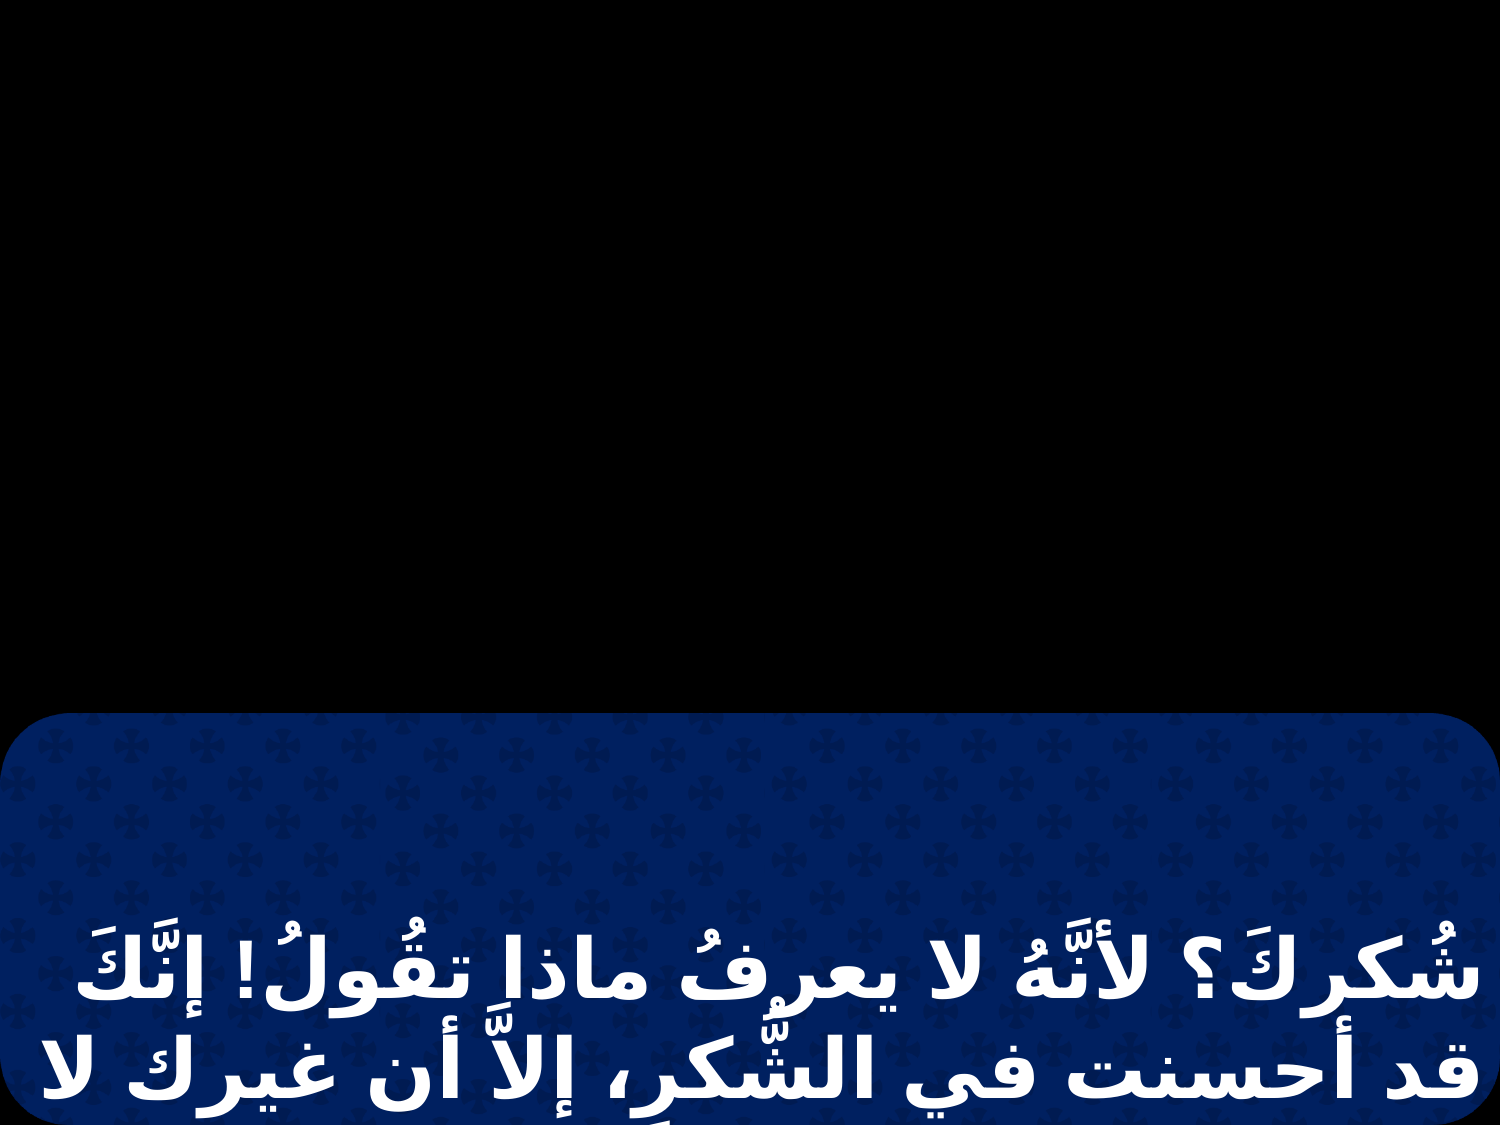

شُكركَ؟ لأنَّهُ لا يعرفُ ماذا تقُولُ! إنَّكَ قد أحسنت في الشُّكرِ، إلاَّ أن غيرك لا يُبنَى.